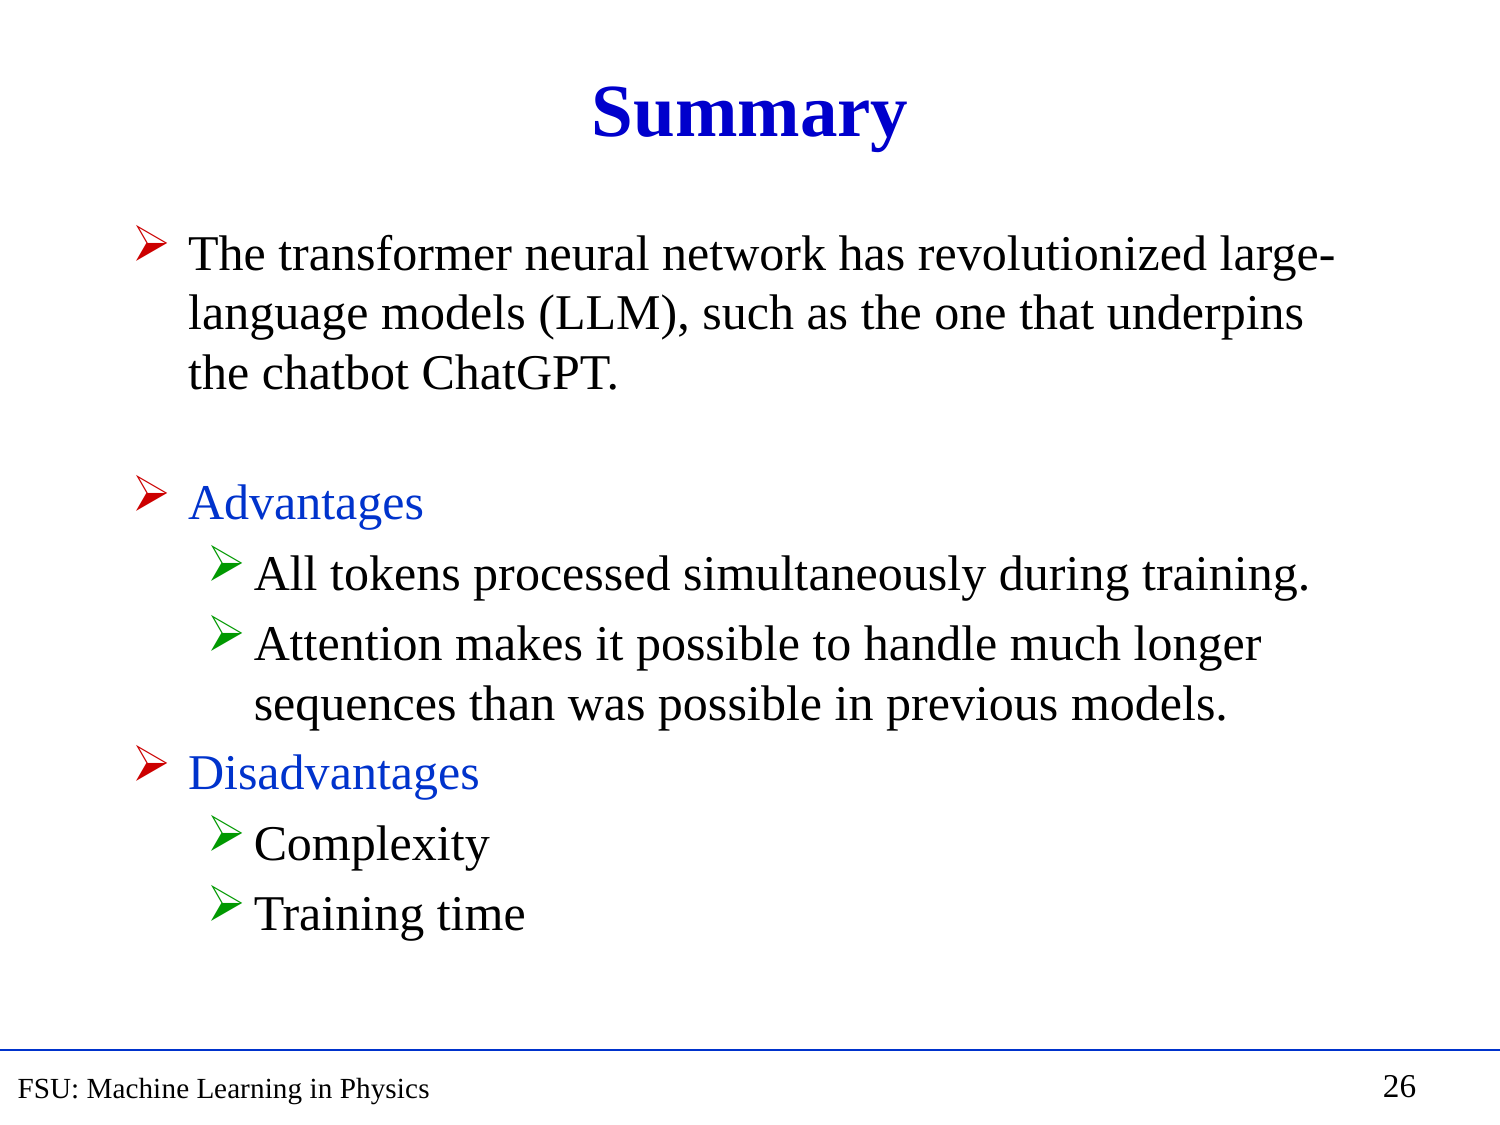

# Summary
The transformer neural network has revolutionized large-language models (LLM), such as the one that underpins the chatbot ChatGPT.
Advantages
All tokens processed simultaneously during training.
Attention makes it possible to handle much longer sequences than was possible in previous models.
Disadvantages
Complexity
Training time